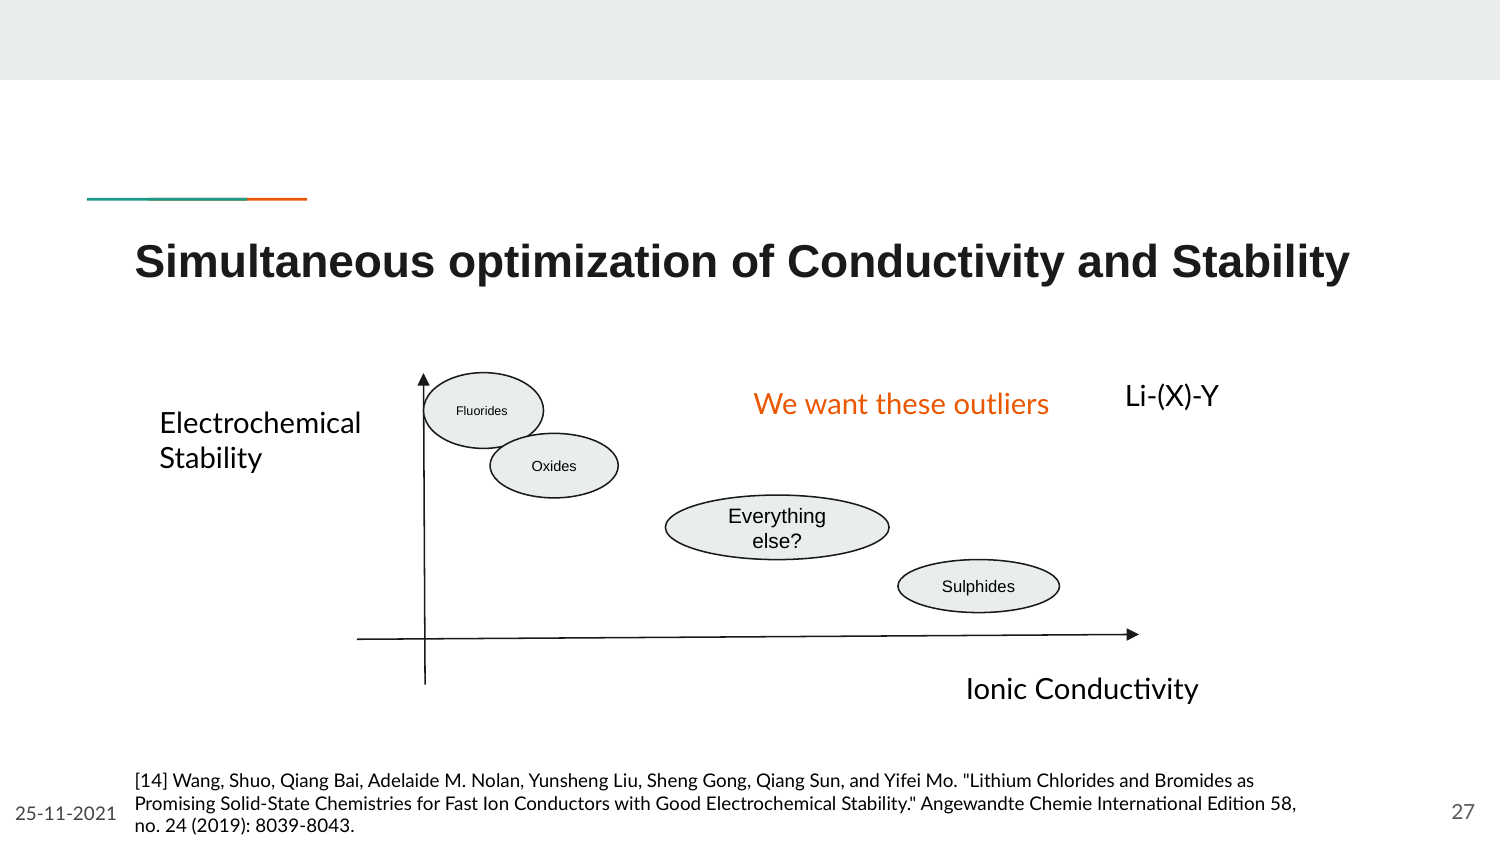

# Simultaneous optimization of Conductivity and Stability
Li-(X)-Y
We want these outliers
Fluorides
Electrochemical Stability
Oxides
Everything else?
Sulphides
Ionic Conductivity
[14] Wang, Shuo, Qiang Bai, Adelaide M. Nolan, Yunsheng Liu, Sheng Gong, Qiang Sun, and Yifei Mo. "Lithium Chlorides and Bromides as Promising Solid‐State Chemistries for Fast Ion Conductors with Good Electrochemical Stability." Angewandte Chemie International Edition 58, no. 24 (2019): 8039-8043.
27
25-11-2021